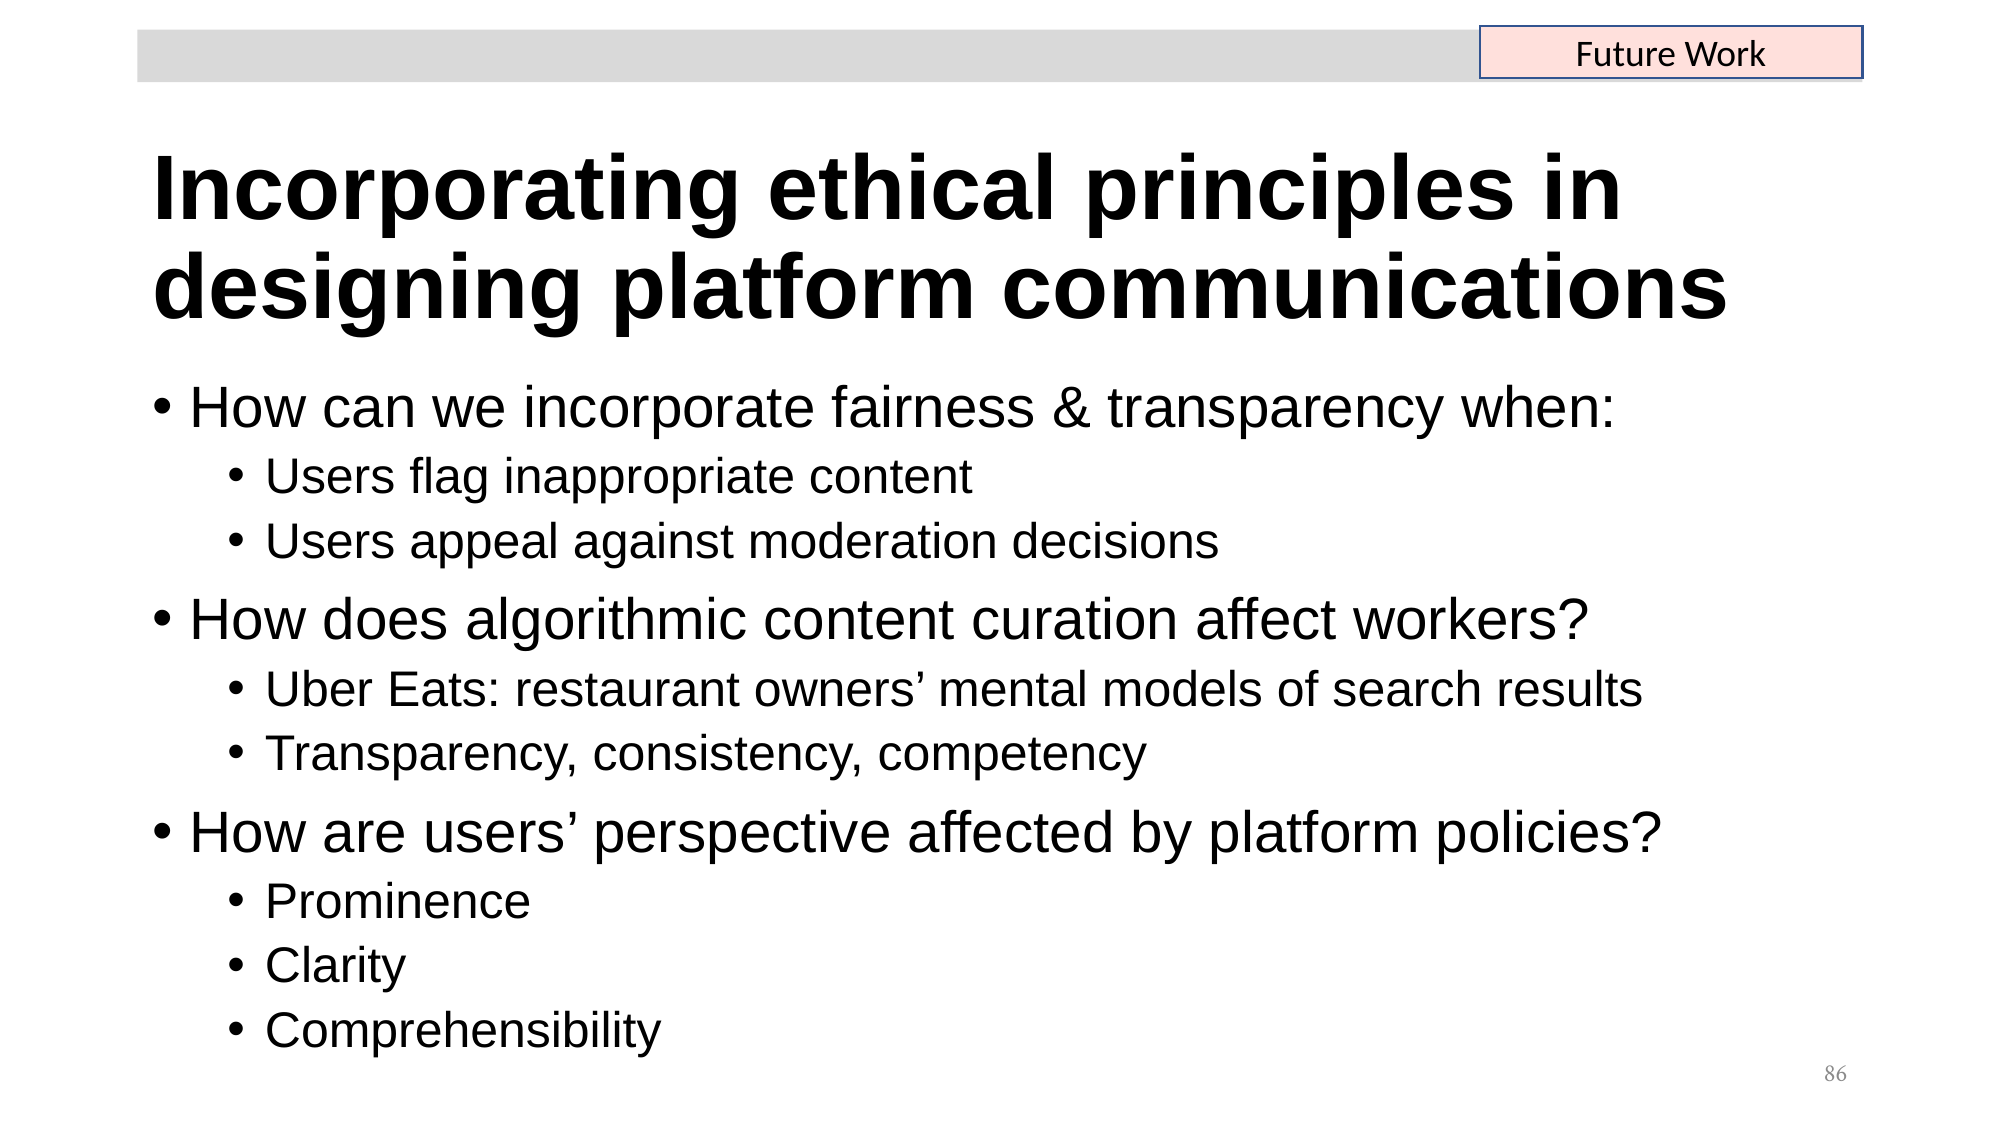

Future Work

# Incorporating ethical principles in designing platform communications
How can we incorporate fairness & transparency when:
Users flag inappropriate content
Users appeal against moderation decisions
How does algorithmic content curation affect workers?
Uber Eats: restaurant owners’ mental models of search results
Transparency, consistency, competency
How are users’ perspective affected by platform policies?
Prominence
Clarity
Comprehensibility
86